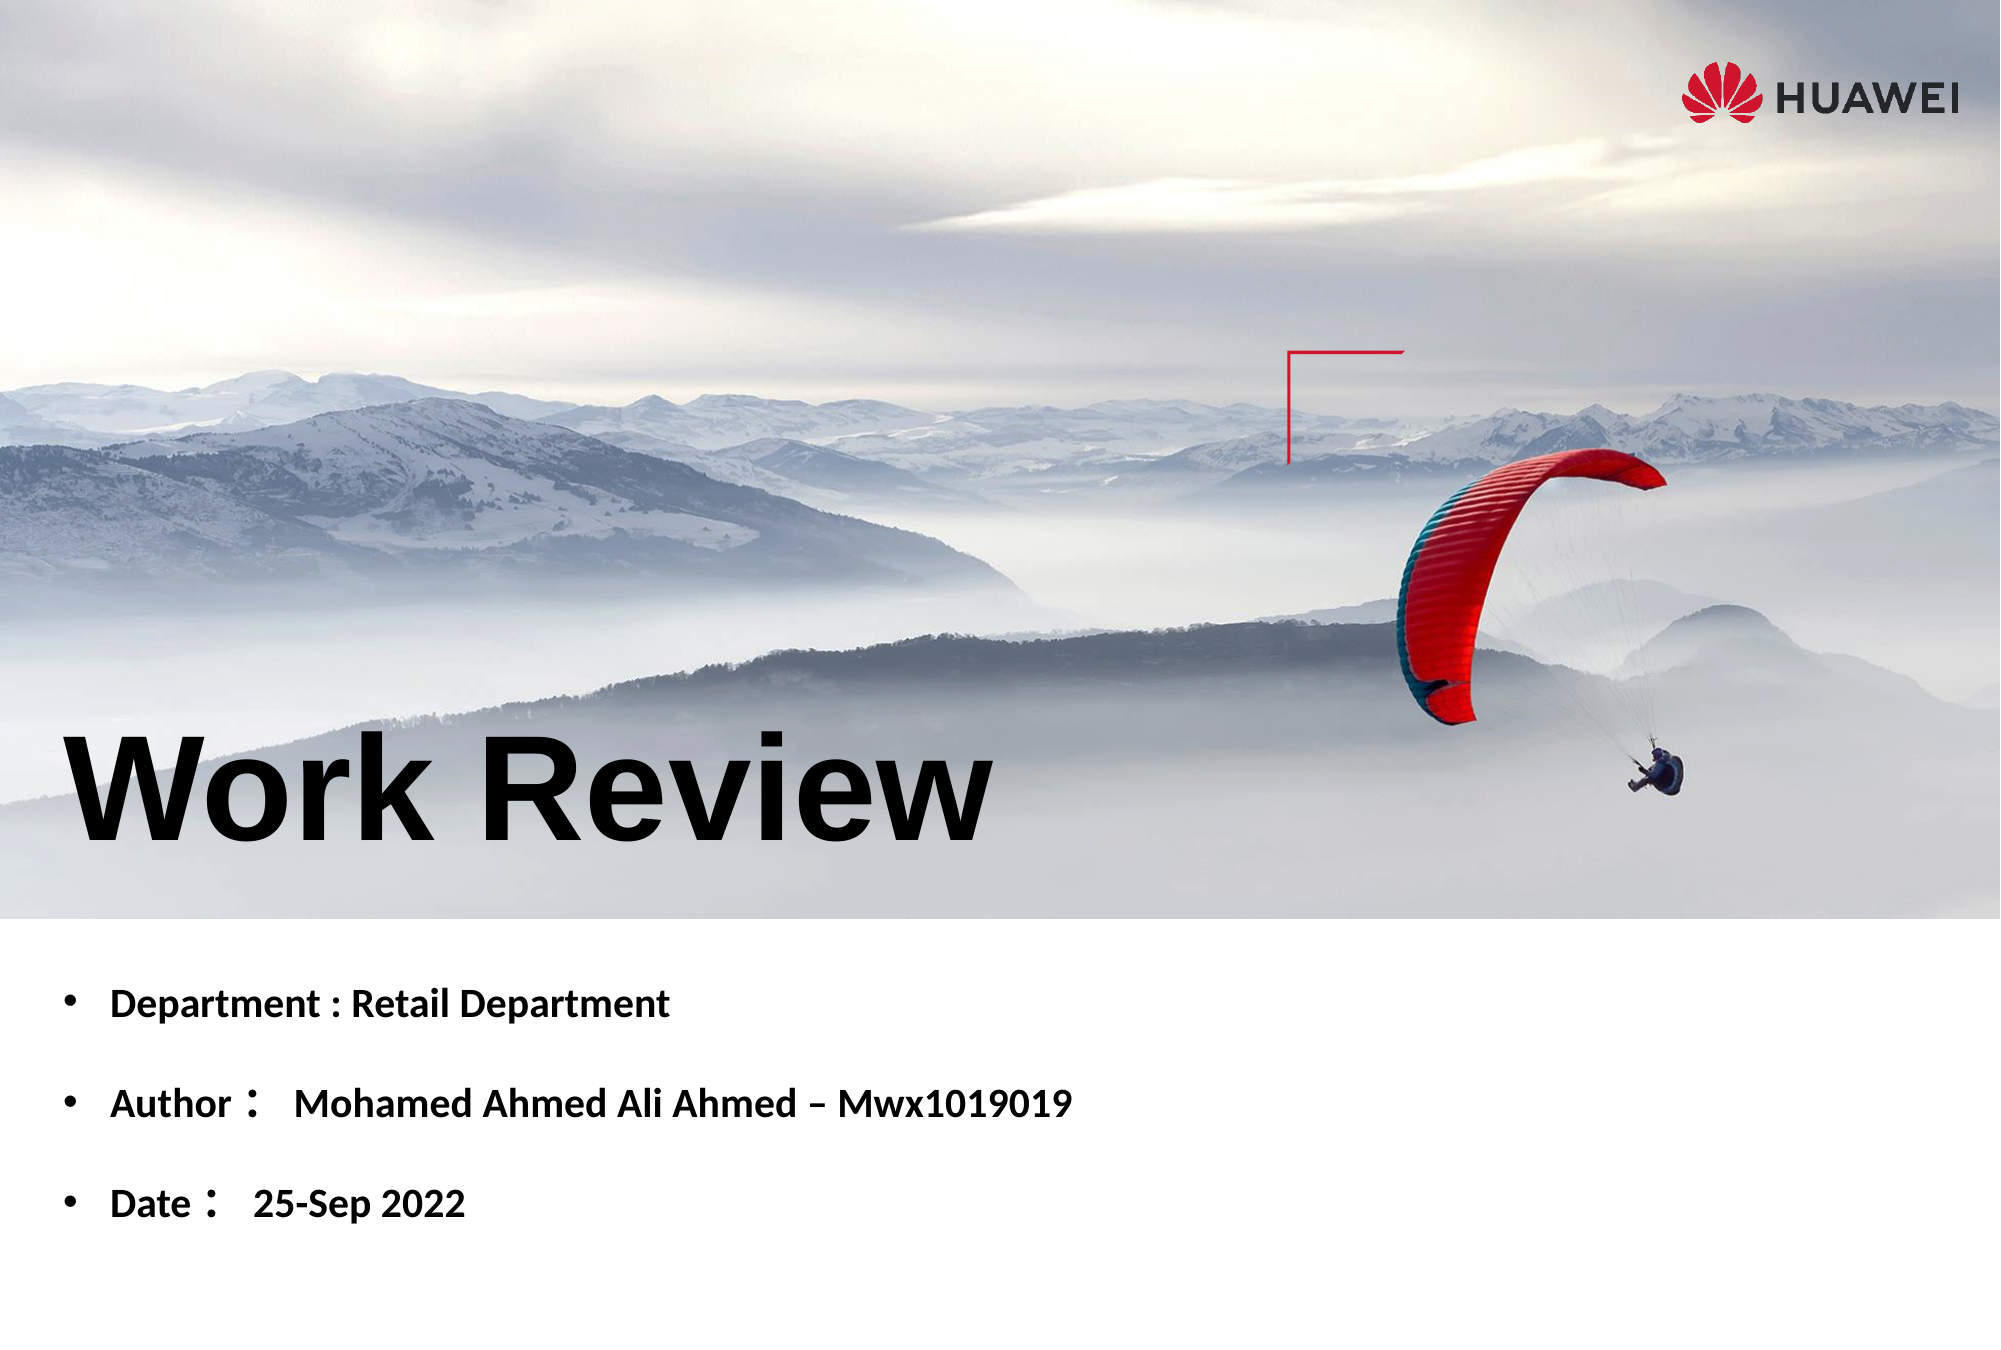

# Work Review
Department : Retail Department
Author：Mohamed Ahmed Ali Ahmed – Mwx1019019
Date：25-Sep 2022